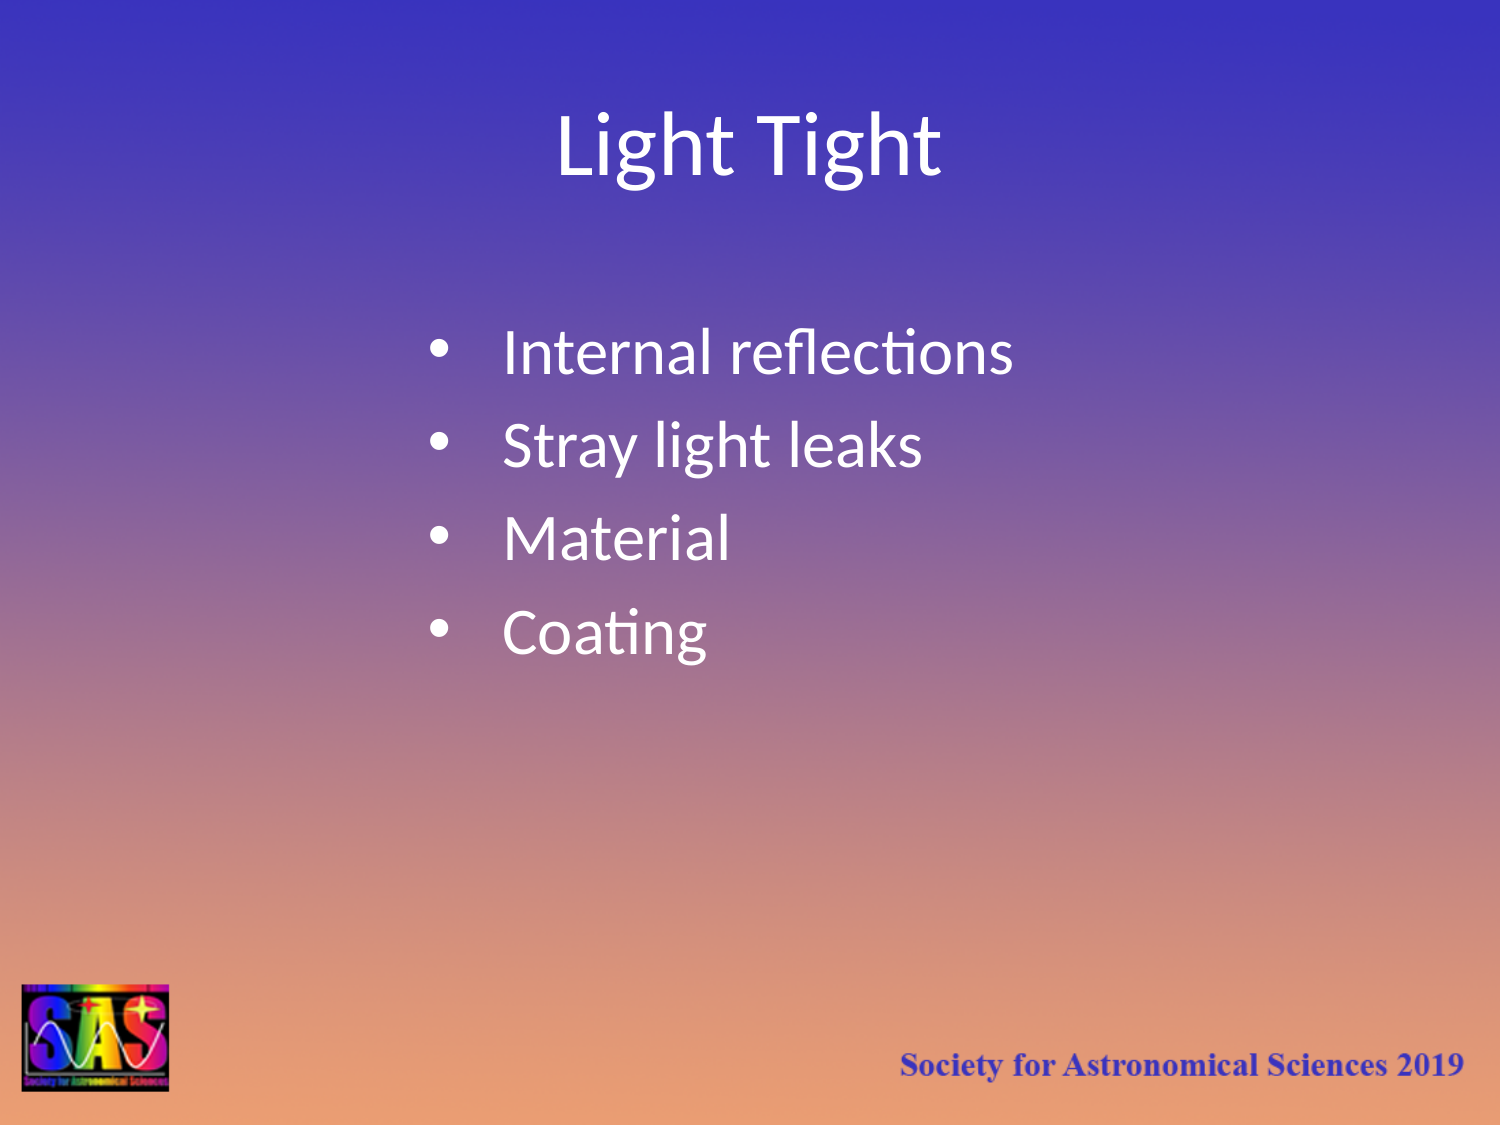

# Light Tight
Internal reflections
Stray light leaks
Material
Coating